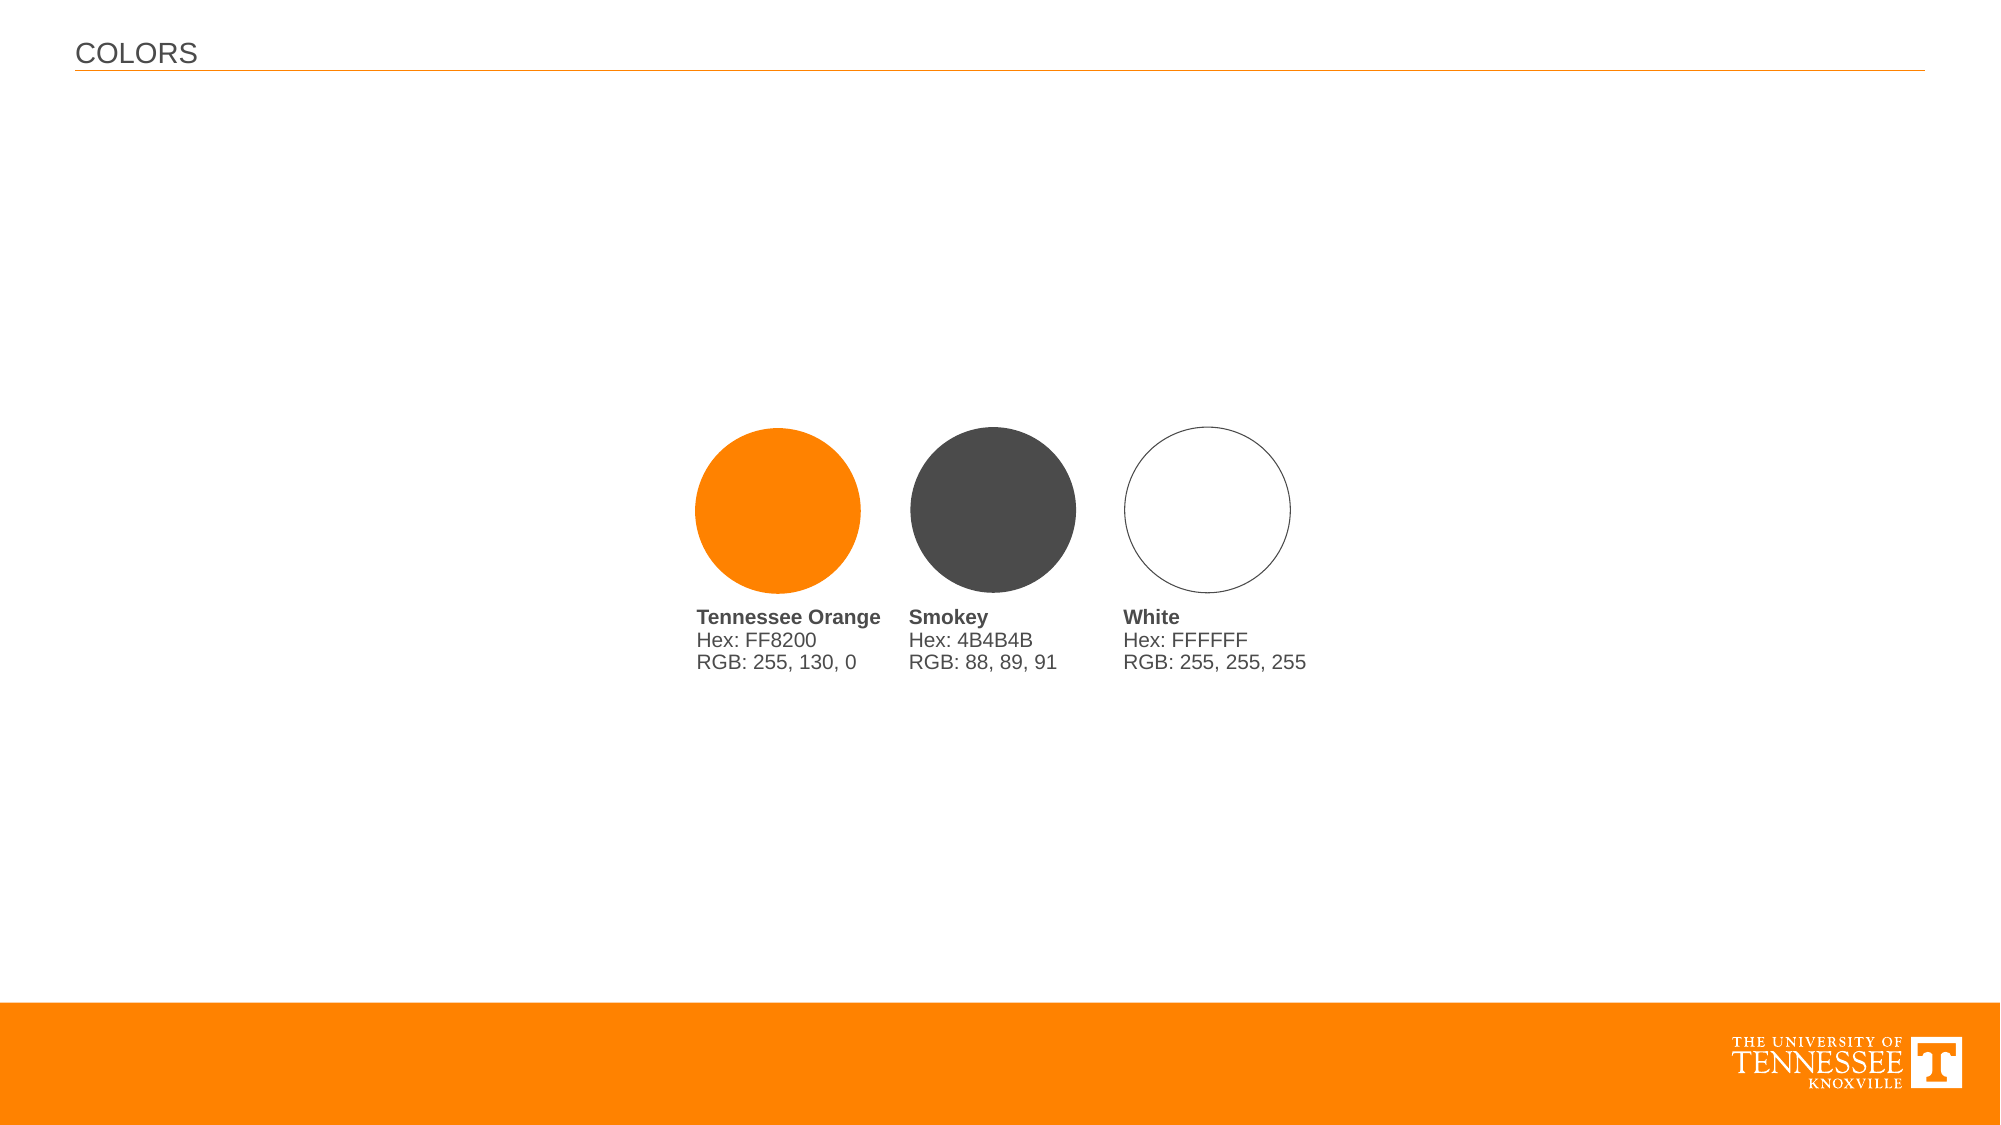

COLORS

Tennessee Orange
Hex: FF8200
RGB: 255, 130, 0
Smokey
Hex: 4B4B4B
RGB: 88, 89, 91
White
Hex: FFFFFF
RGB: 255, 255, 255